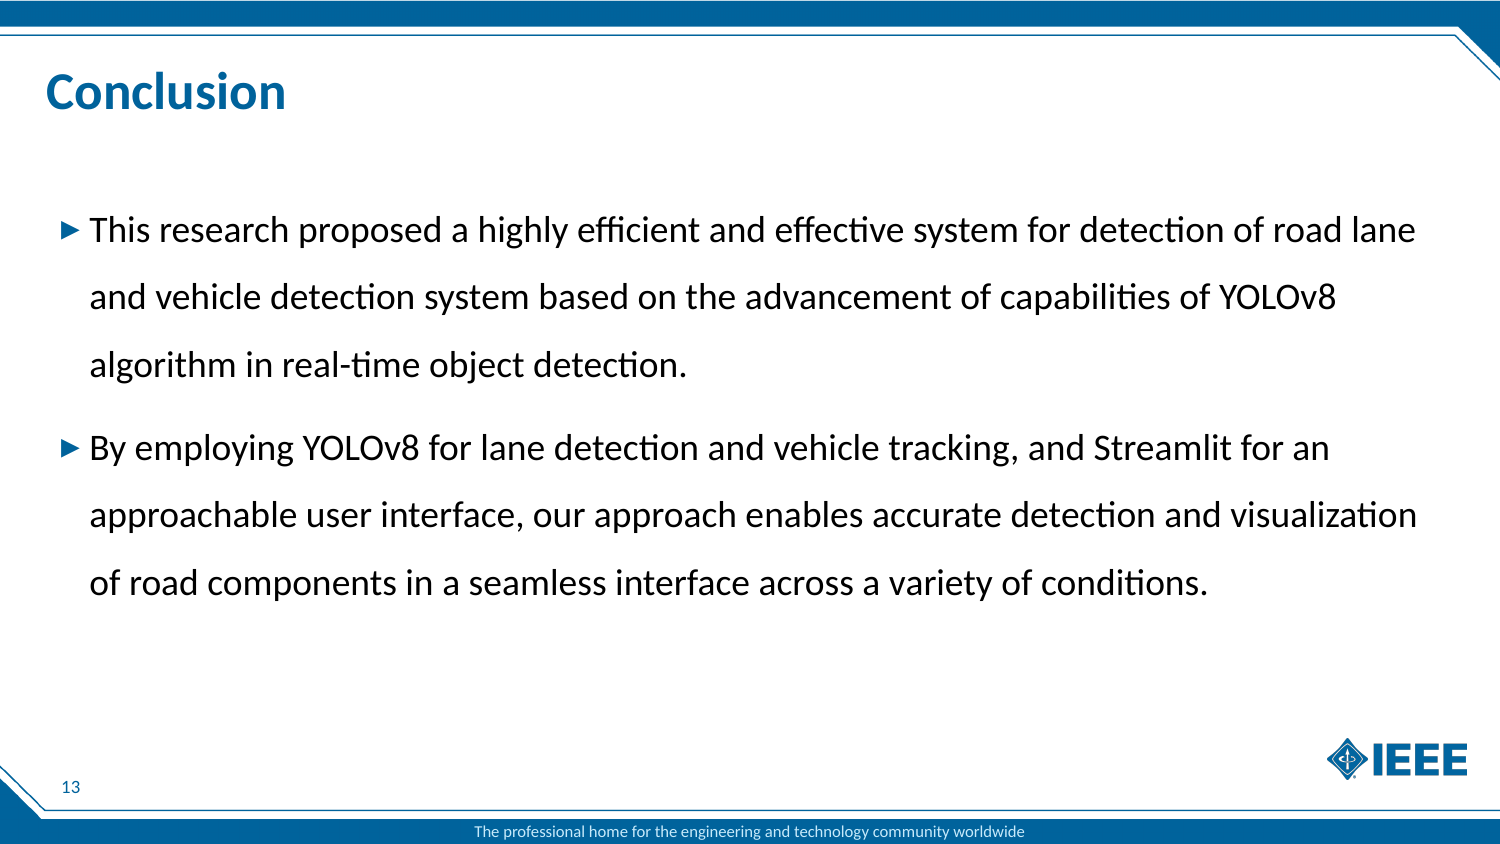

# Conclusion
This research proposed a highly efficient and effective system for detection of road lane and vehicle detection system based on the advancement of capabilities of YOLOv8 algorithm in real-time object detection.
By employing YOLOv8 for lane detection and vehicle tracking, and Streamlit for an approachable user interface, our approach enables accurate detection and visualization of road components in a seamless interface across a variety of conditions.
13